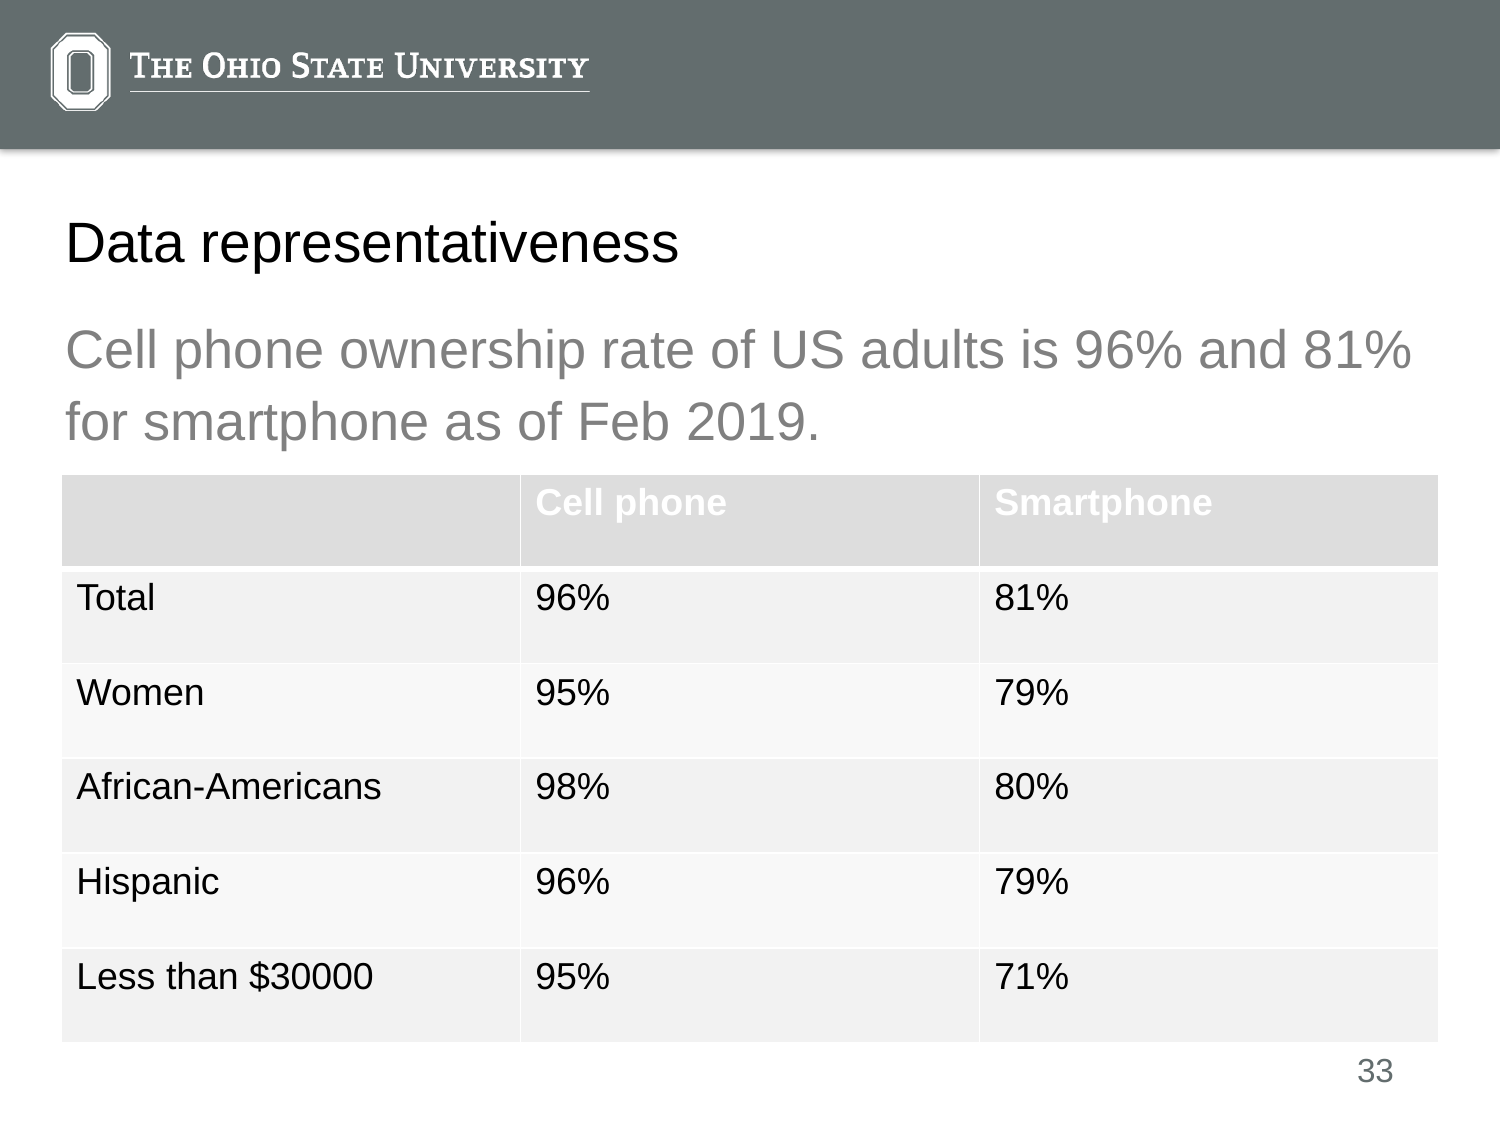

# Data representativeness
Cell phone ownership rate of US adults is 96% and 81% for smartphone as of Feb 2019.

|  | Cell phone | Smartphone |
| --- | --- | --- |
| Total | 96% | 81% |
| Women | 95% | 79% |
| African-Americans | 98% | 80% |
| Hispanic | 96% | 79% |
| Less than $30000 | 95% | 71% |